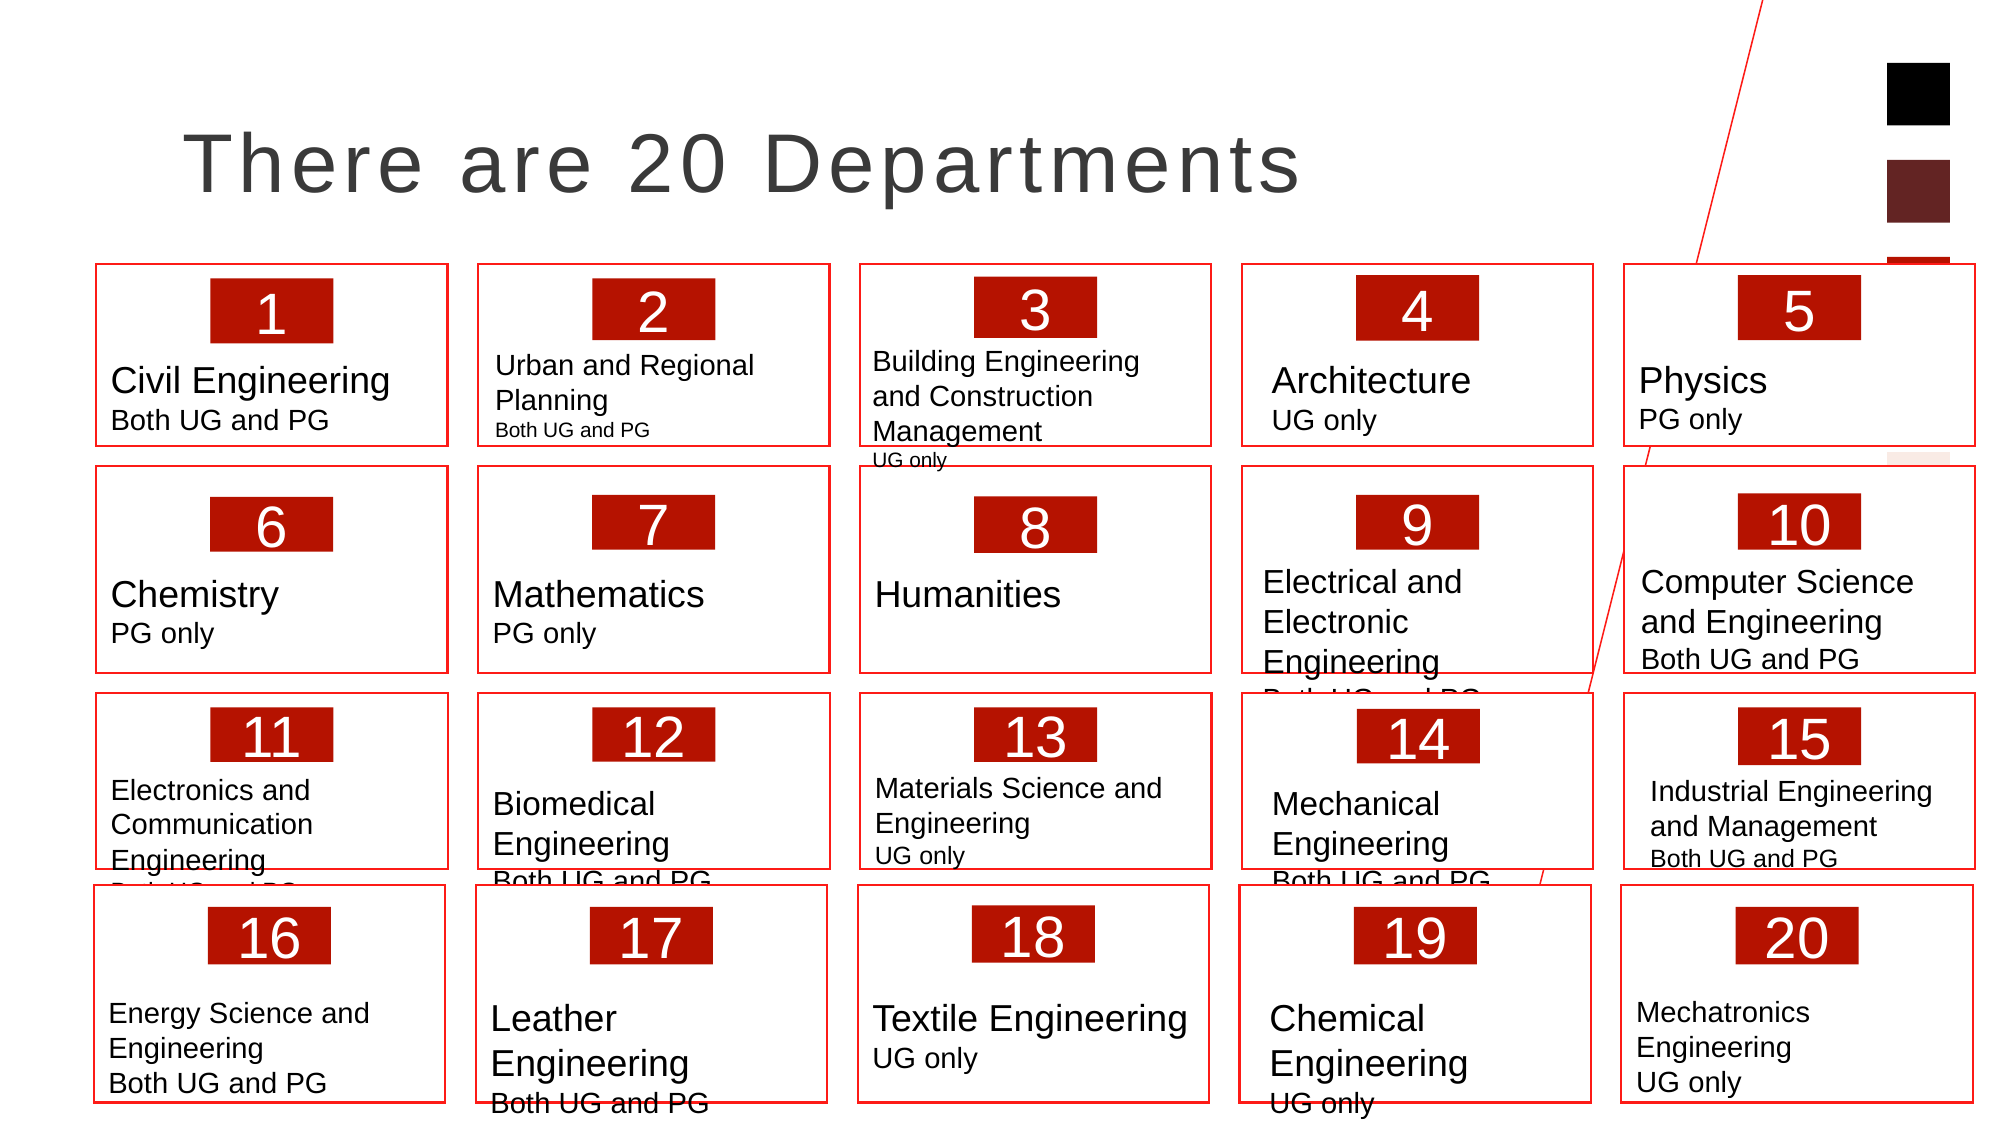

# There are 20 Departments

5
4
3
2
1
Building Engineering and Construction Management
UG only
Urban and Regional Planning
Both UG and PG
Physics
PG only
Architecture
UG only
Civil Engineering
Both UG and PG

10
9
7
8
6
Electrical and Electronic Engineering
Both UG and PG
Computer Science and Engineering
Both UG and PG
Humanities

Mathematics
PG only
Chemistry
PG only

15
13
11
12
14
Materials Science and Engineering
UG only
Electronics and Communication Engineering
Both UG and PG
Industrial Engineering and Management
Both UG and PG
Mechanical Engineering
Both UG and PG
Biomedical Engineering
Both UG and PG

18
16
17
19
20
Mechatronics Engineering
UG only
Leather Engineering
Both UG and PG
Textile Engineering
UG only
Chemical Engineering
UG only
Energy Science and Engineering
Both UG and PG
8